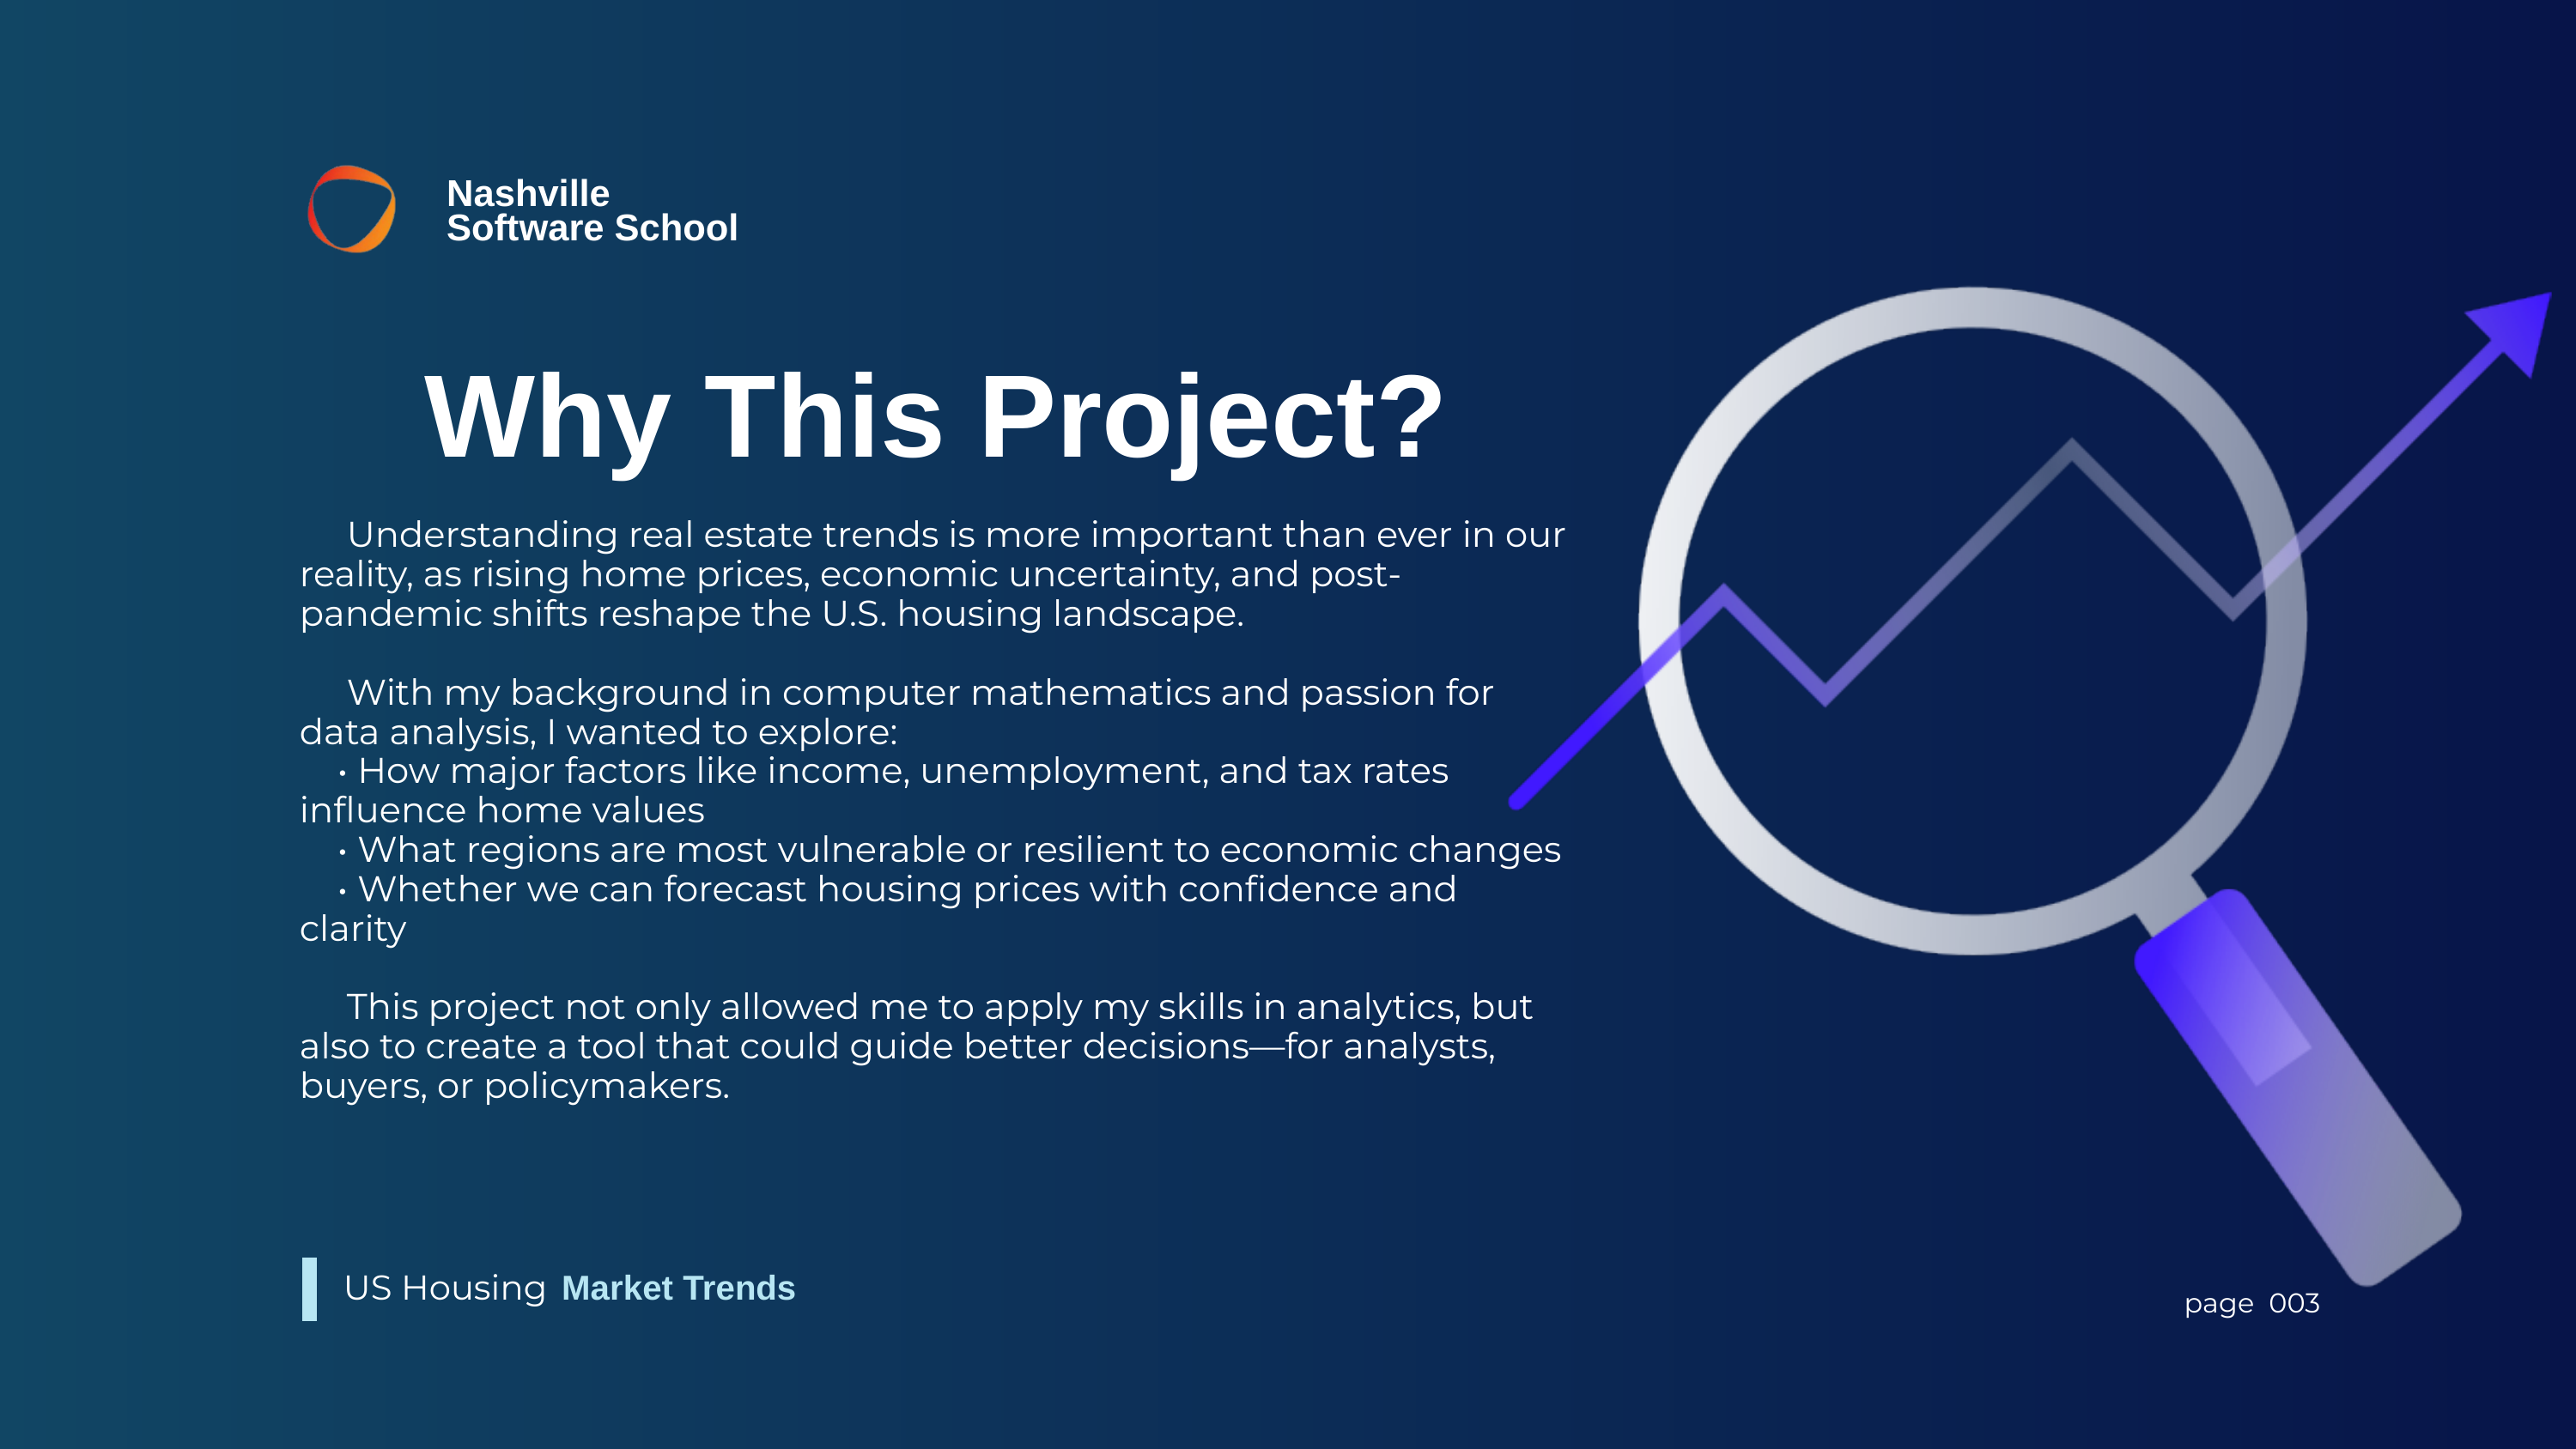

Nashville Software School

Why This Project?
     Understanding real estate trends is more important than ever in our reality, as rising home prices, economic uncertainty, and post-pandemic shifts reshape the U.S. housing landscape.

     With my background in computer mathematics and passion for data analysis, I wanted to explore:
    • How major factors like income, unemployment, and tax rates influence home values
    • What regions are most vulnerable or resilient to economic changes
    • Whether we can forecast housing prices with confidence and clarity

     This project not only allowed me to apply my skills in analytics, but also to create a tool that could guide better decisions—for analysts, buyers, or policymakers.

Market Trends
US Housing
page  003